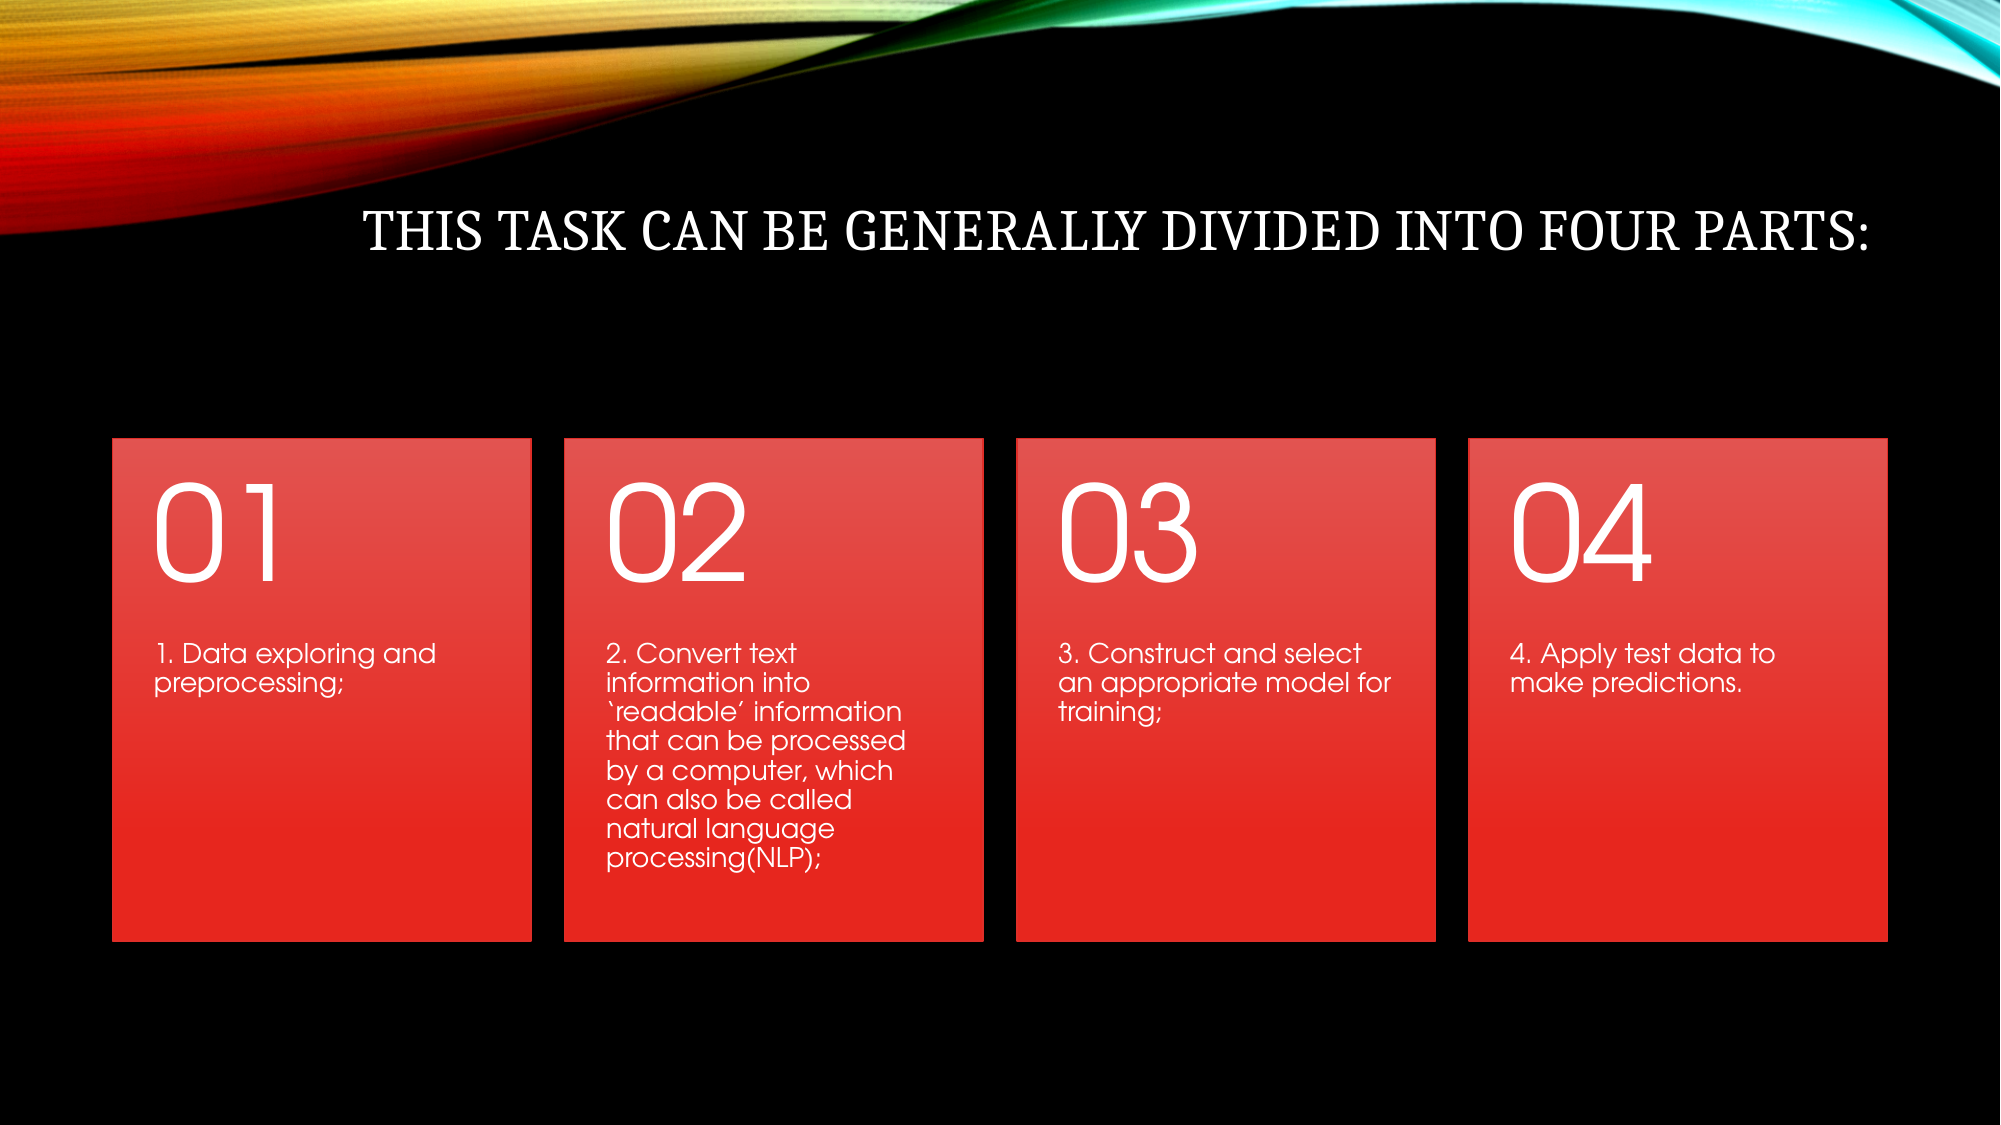

# This task can be generally divided into four parts:
1. Data exploring and preprocessing;
01
2. Convert text information into ‘readable’ information that can be processed by a computer, which can also be called natural language processing(NLP);
02
3. Construct and select an appropriate model for training;
03
4. Apply test data to make predictions.
04